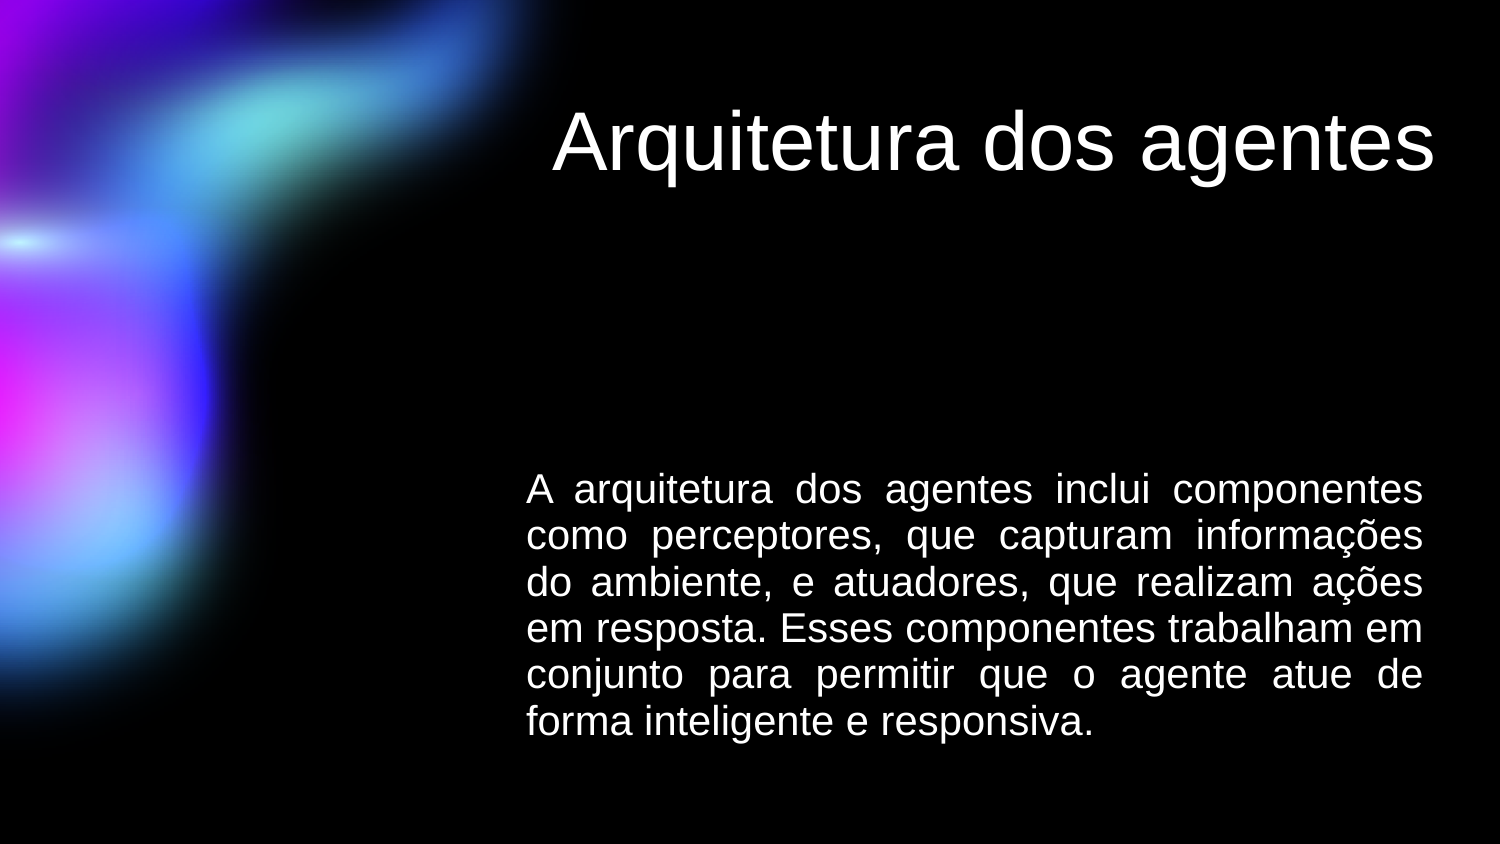

# Arquitetura dos agentes
A arquitetura dos agentes inclui componentes como perceptores, que capturam informações do ambiente, e atuadores, que realizam ações em resposta. Esses componentes trabalham em conjunto para permitir que o agente atue de forma inteligente e responsiva.